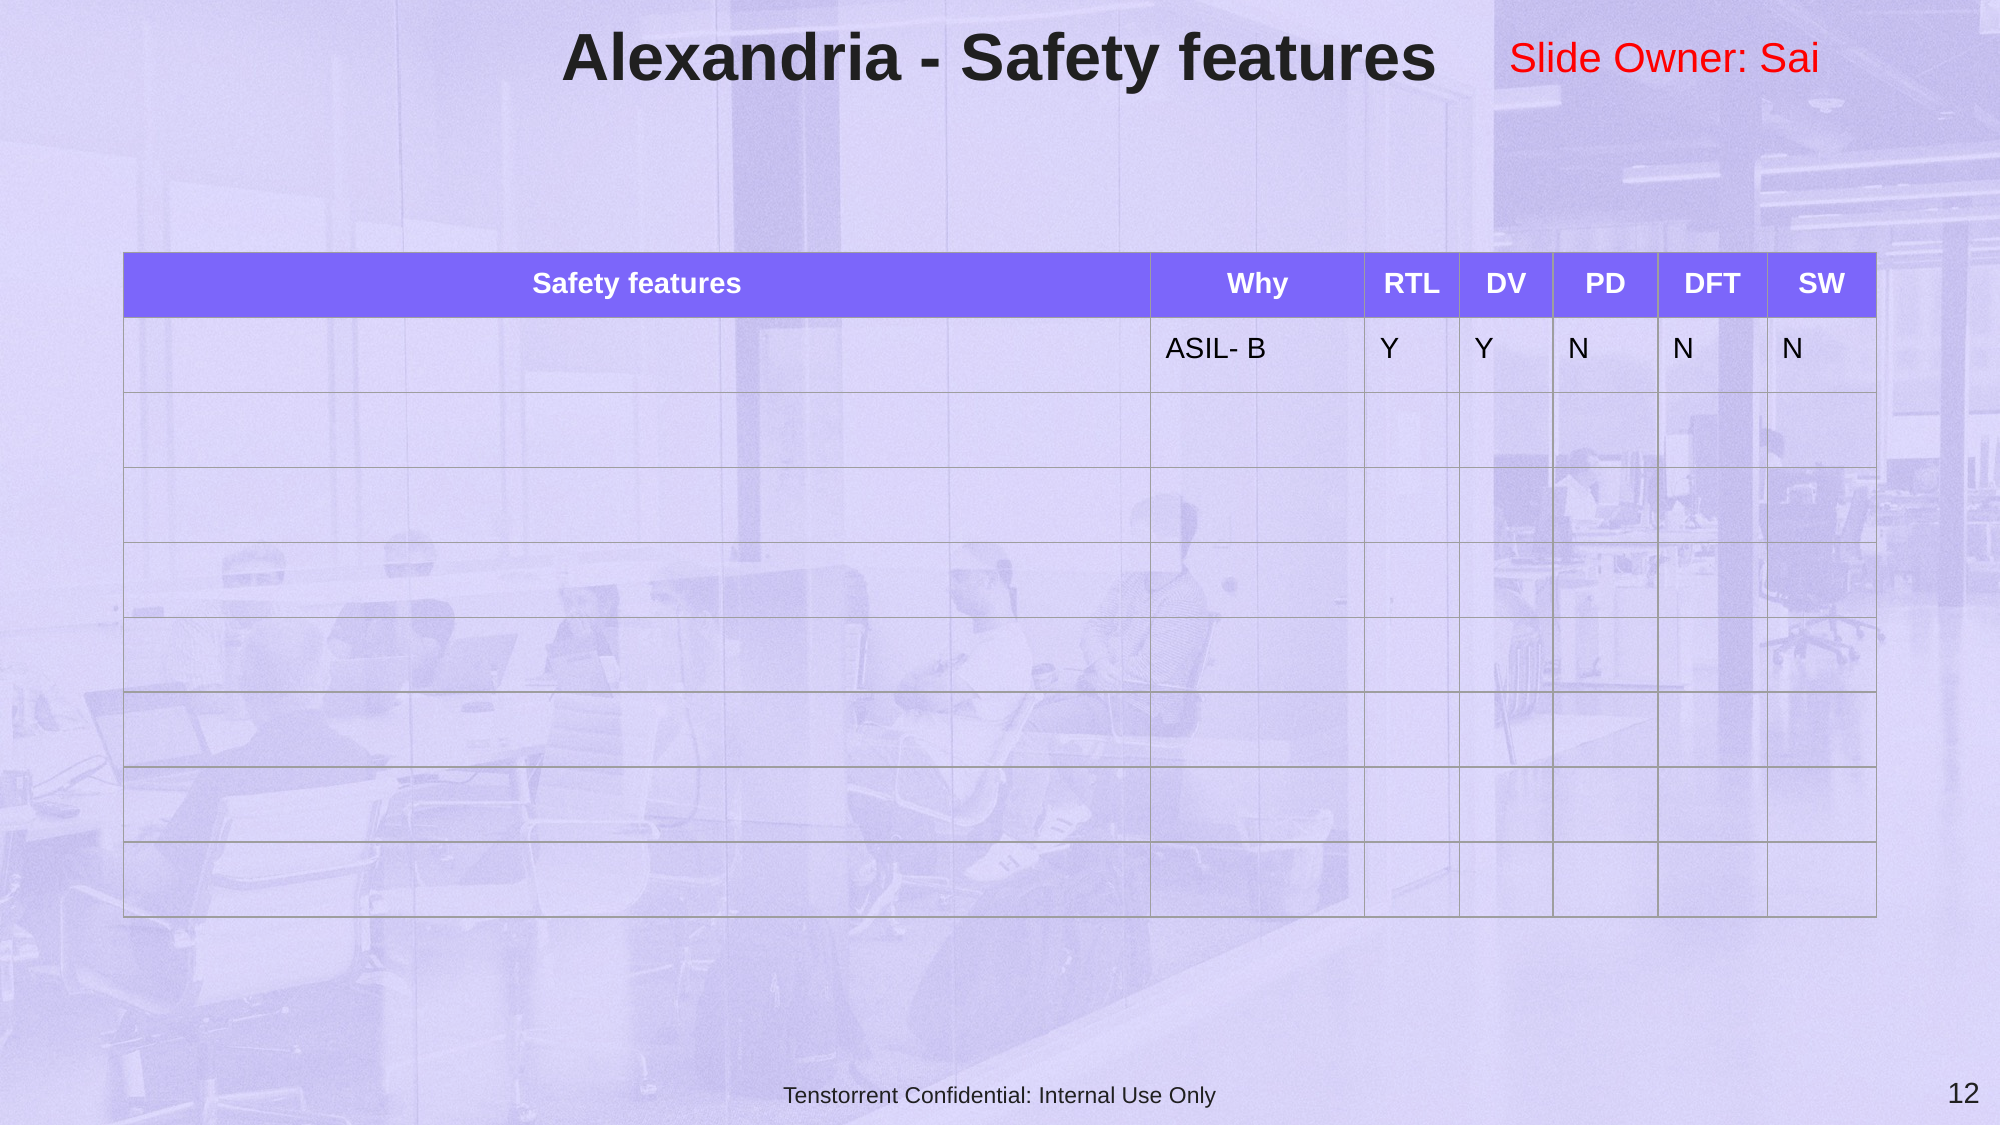

Slide Owner: Sai
# Alexandria - Safety features

| Safety features | Why | RTL | DV | PD | DFT | SW |
| --- | --- | --- | --- | --- | --- | --- |
|  | ASIL- B | Y | Y | N | N | N |
|  |  |  |  |  |  |  |
|  |  |  |  |  |  |  |
|  |  |  |  |  |  |  |
|  |  |  |  |  |  |  |
|  |  |  |  |  |  |  |
|  |  |  |  |  |  |  |
|  |  |  |  |  |  |  |
12